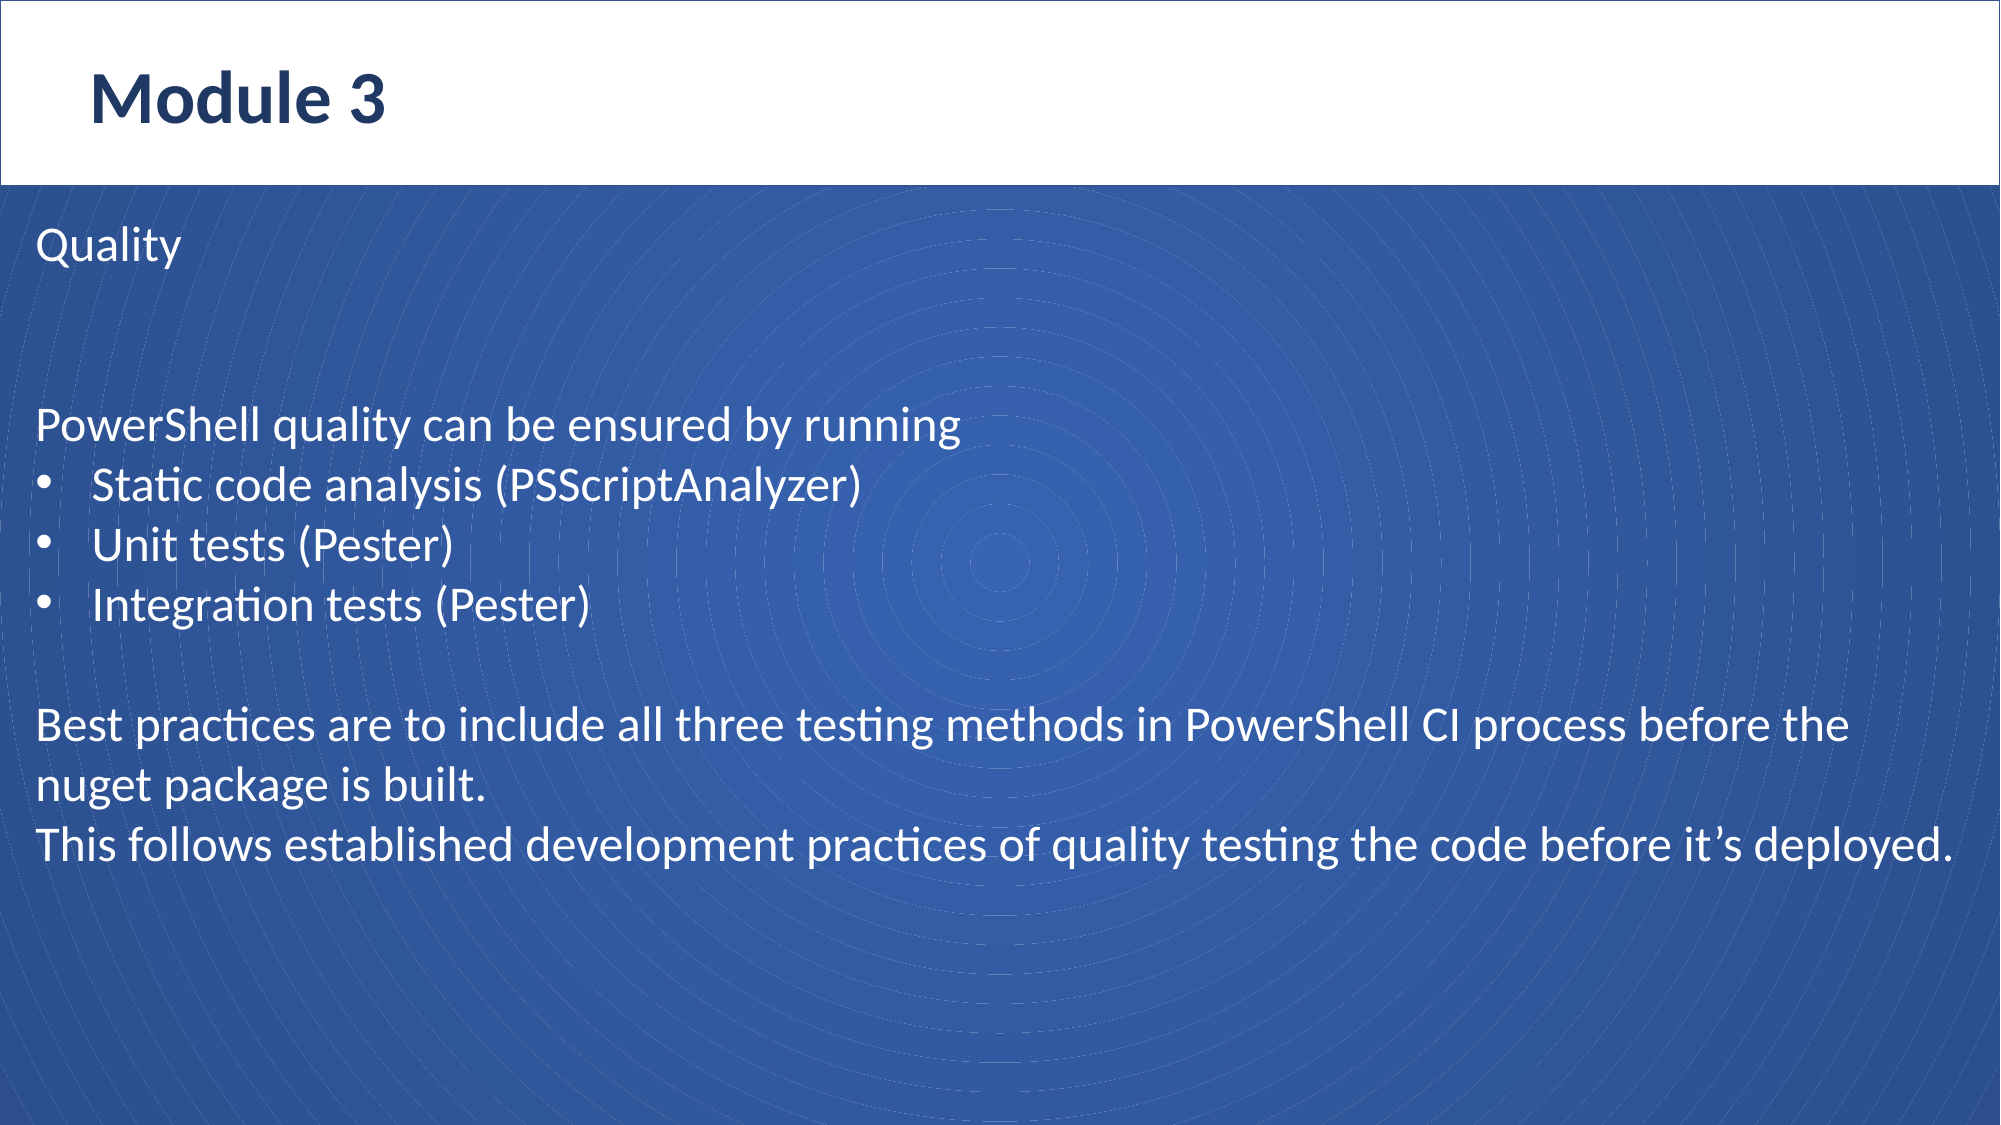

Module 3
Quality

PowerShell quality can be ensured by running
Static code analysis (PSScriptAnalyzer)
Unit tests (Pester)
Integration tests (Pester)

Best practices are to include all three testing methods in PowerShell CI process before the nuget package is built.
This follows established development practices of quality testing the code before it’s deployed.